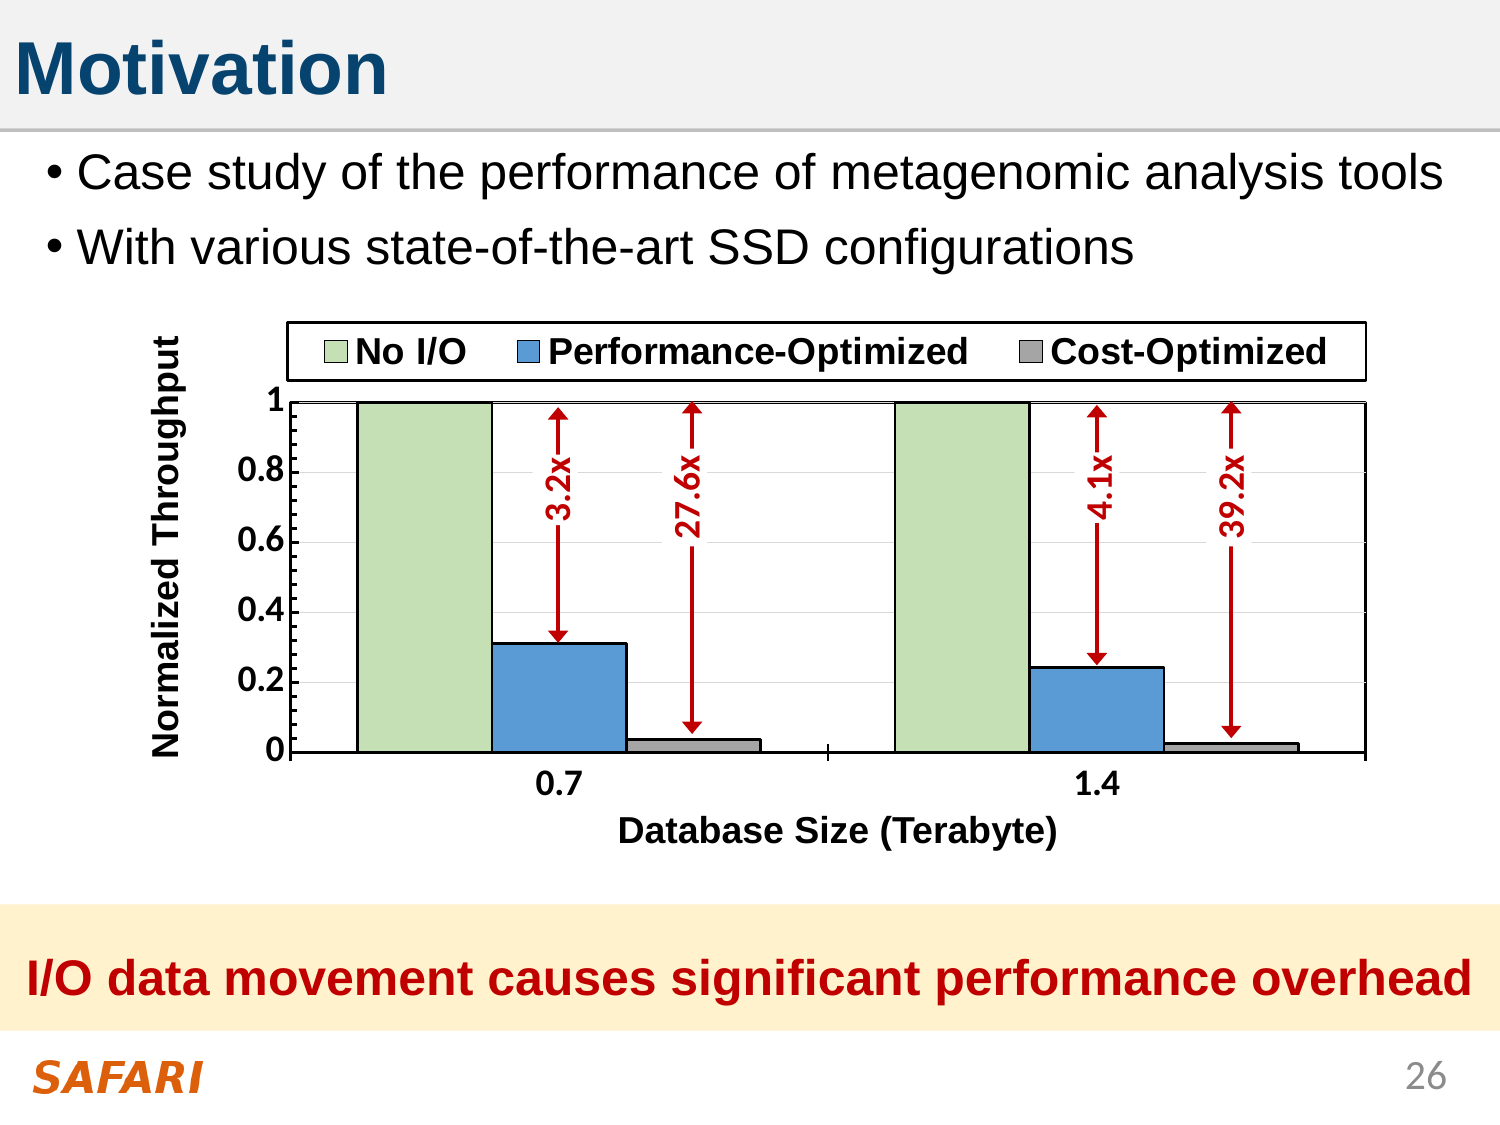

# Motivation
Case study of the performance of metagenomic analysis tools
With various state-of-the-art SSD configurations

### Chart

| Category | No I/O | Performance-Optimized | Cost-Optimized |
|---|---|---|---|
| 0.7 | 1.0 | 0.3105442963998852 | 0.03627043828660897 |
| 1.4 | 1.0 | 0.24298513292018692 | 0.025495718440097966 |
4.1x
3.2x
27.6x
39.2x
Normalized Throughput
Database Size (Terabyte)
I/O data movement causes significant performance overhead